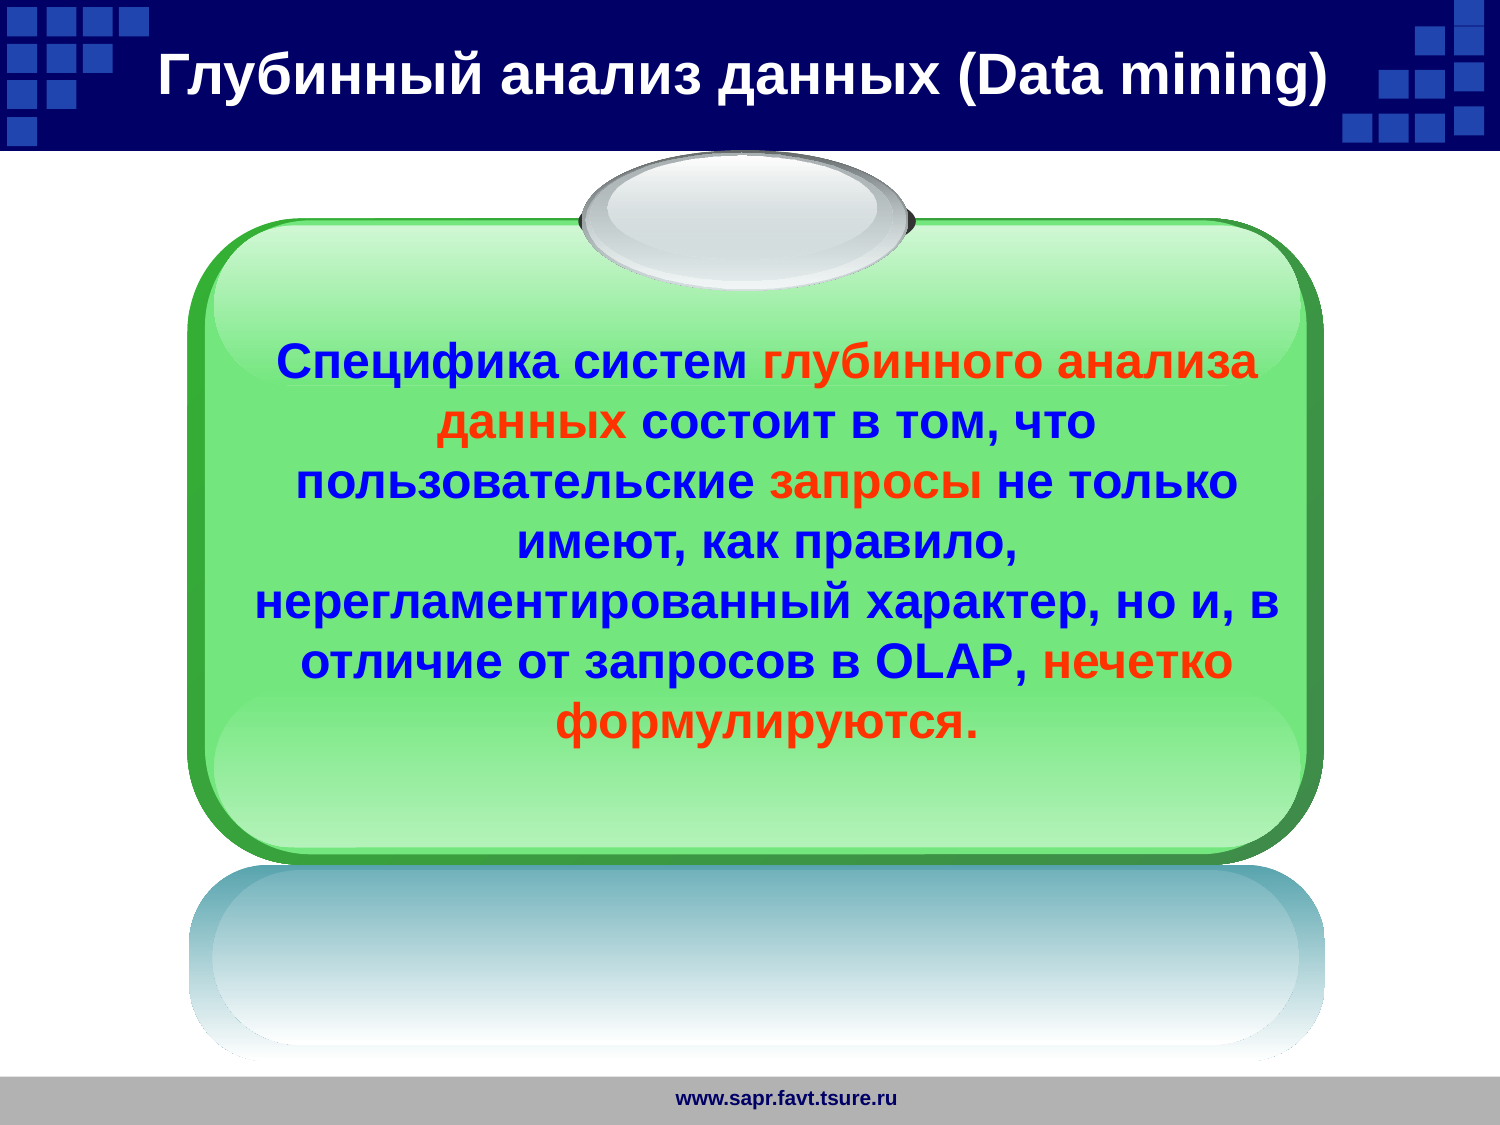

Глубинный анализ данных (Data mining)

Специфика систем глубинного анализа данных состоит в том, что пользовательские запросы не только имеют, как правило, нерегламентированный характер, но и, в отличие от запросов в OLAP, нечетко формулируются.

www.sapr.favt.tsure.ru